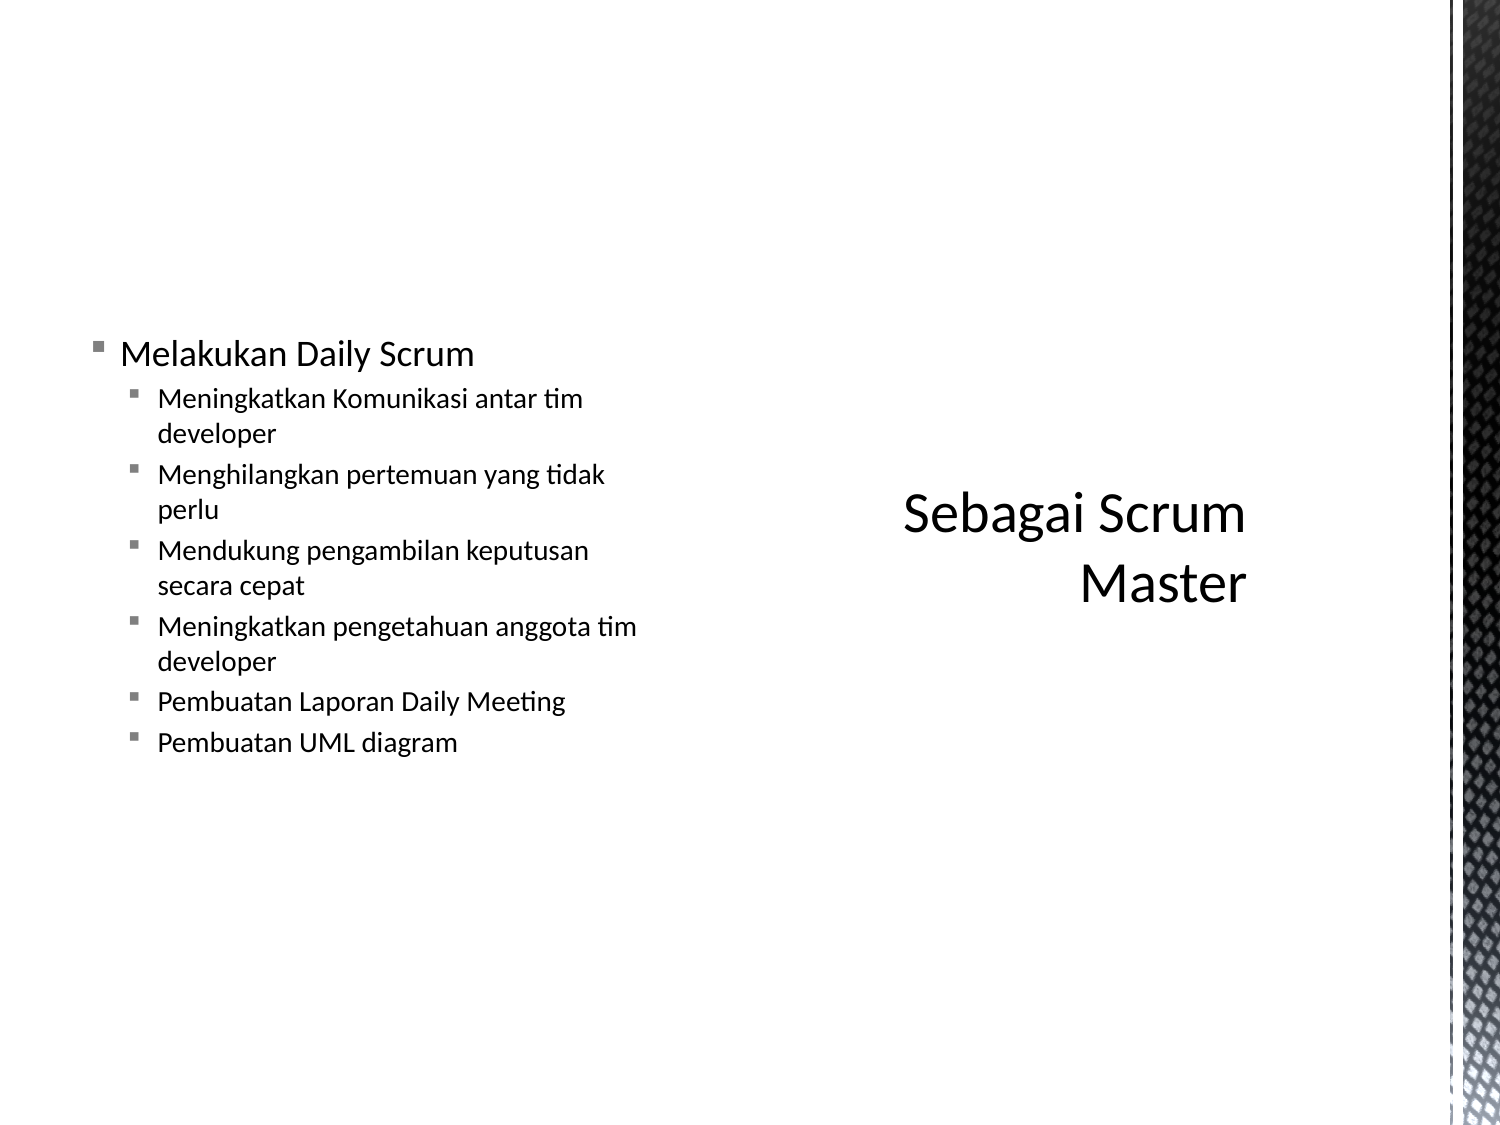

Melakukan Daily Scrum
Meningkatkan Komunikasi antar tim developer
Menghilangkan pertemuan yang tidak perlu
Mendukung pengambilan keputusan secara cepat
Meningkatkan pengetahuan anggota tim developer
Pembuatan Laporan Daily Meeting
Pembuatan UML diagram
# Sebagai Scrum Master